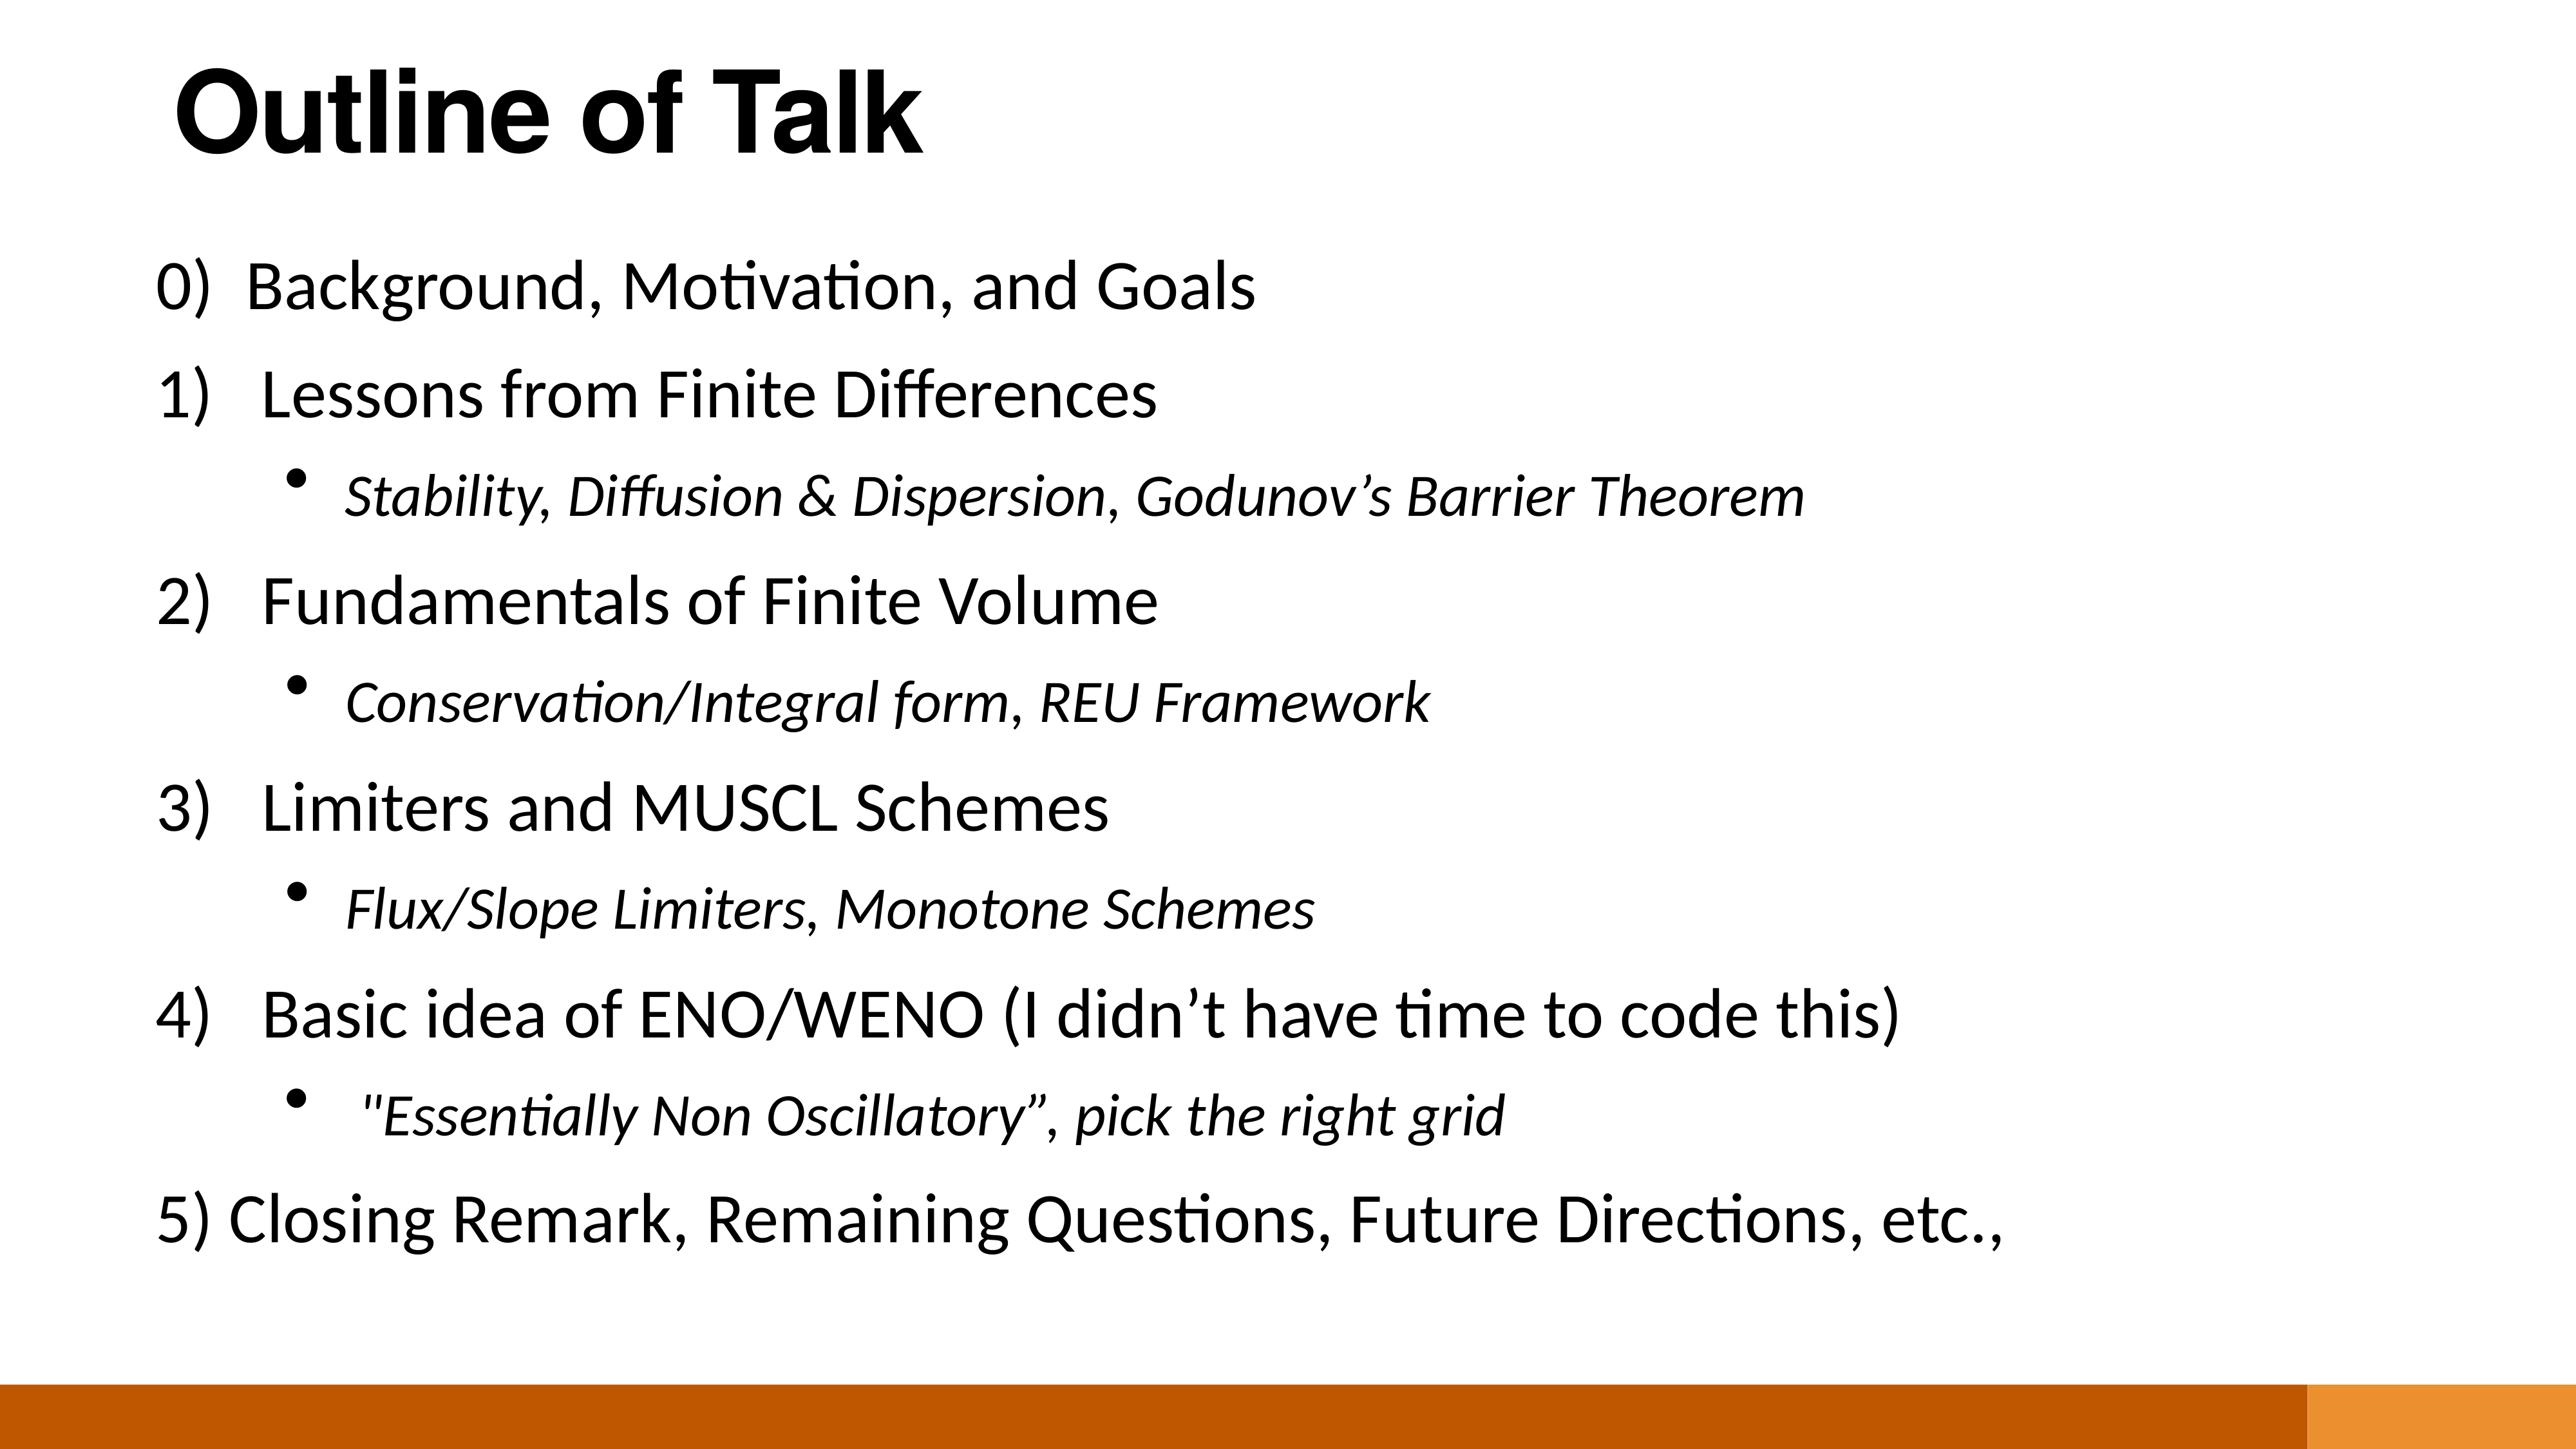

Outline of Talk
0)  Background, Motivation, and Goals

1)   Lessons from Finite Differences
Stability, Diffusion & Dispersion, Godunov’s Barrier Theorem
2)   Fundamentals of Finite Volume
Conservation/Integral form, REU Framework
3)   Limiters and MUSCL Schemes
Flux/Slope Limiters, Monotone Schemes
4)   Basic idea of ENO/WENO (I didn’t have time to code this)
 "Essentially Non Oscillatory”, pick the right grid
5) Closing Remark, Remaining Questions, Future Directions, etc.,

2